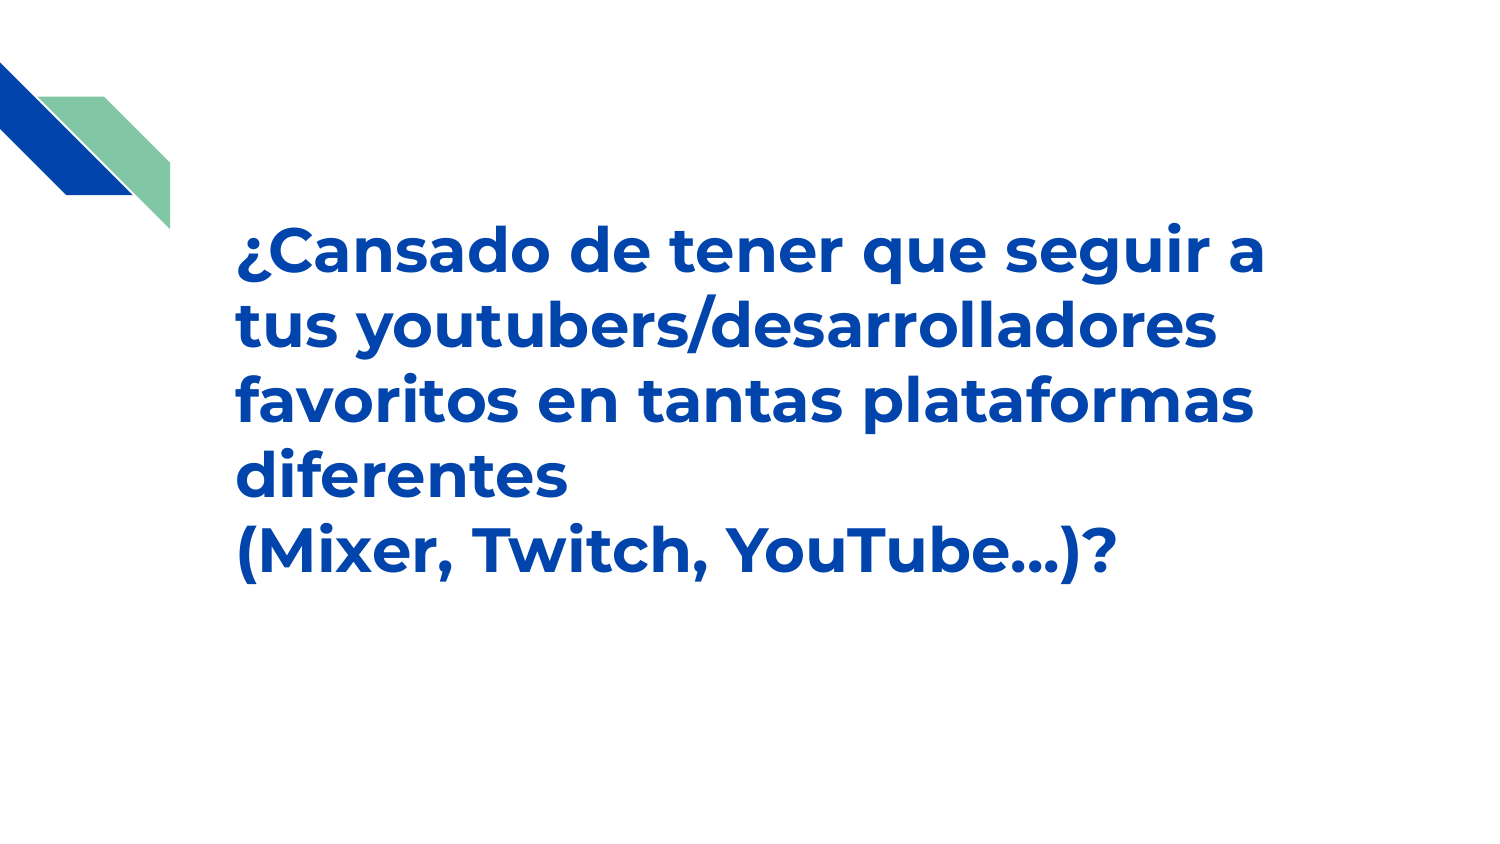

# ¿Cansado de tener que seguir a tus youtubers/desarrolladores favoritos en tantas plataformas diferentes
(Mixer, Twitch, YouTube...)?